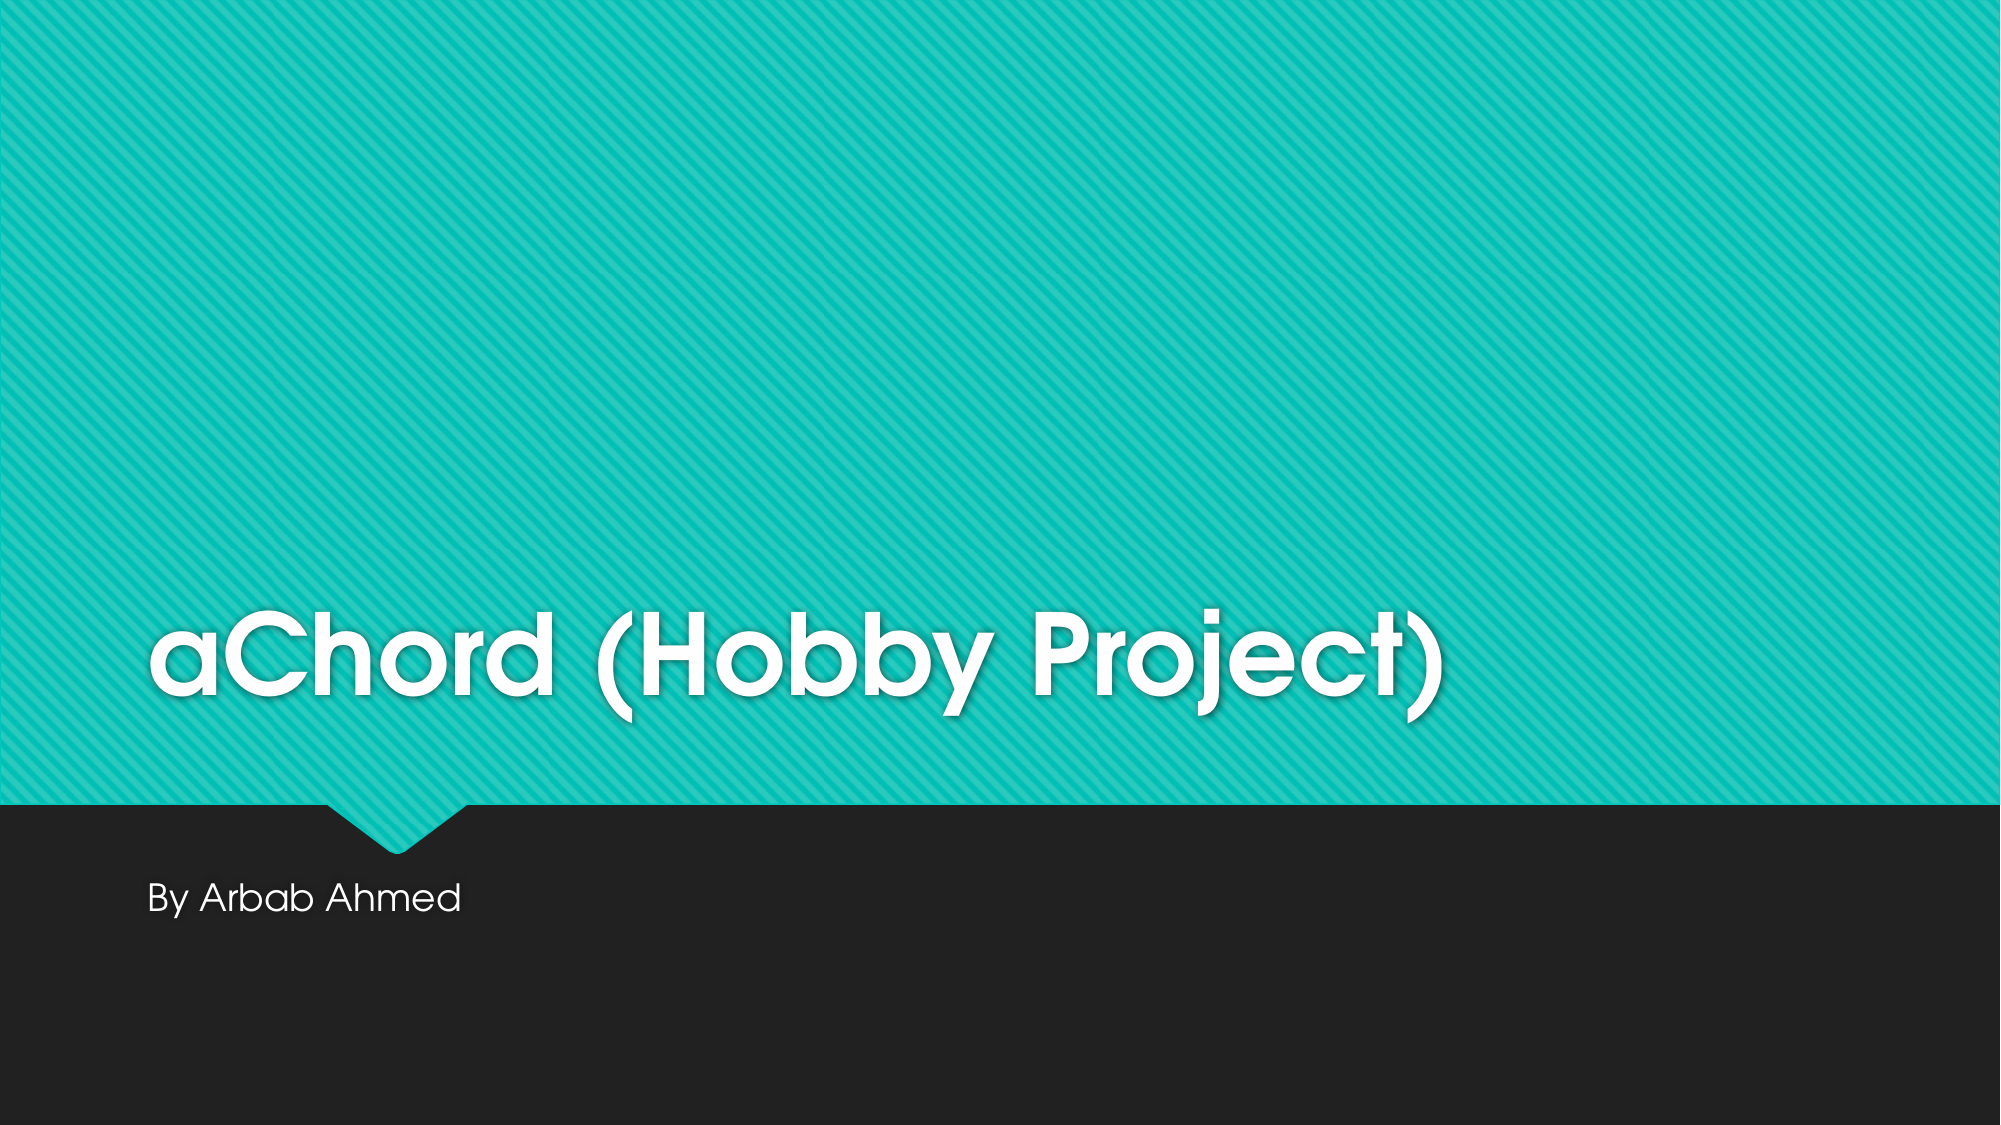

# aChord (Hobby Project)
By Arbab Ahmed